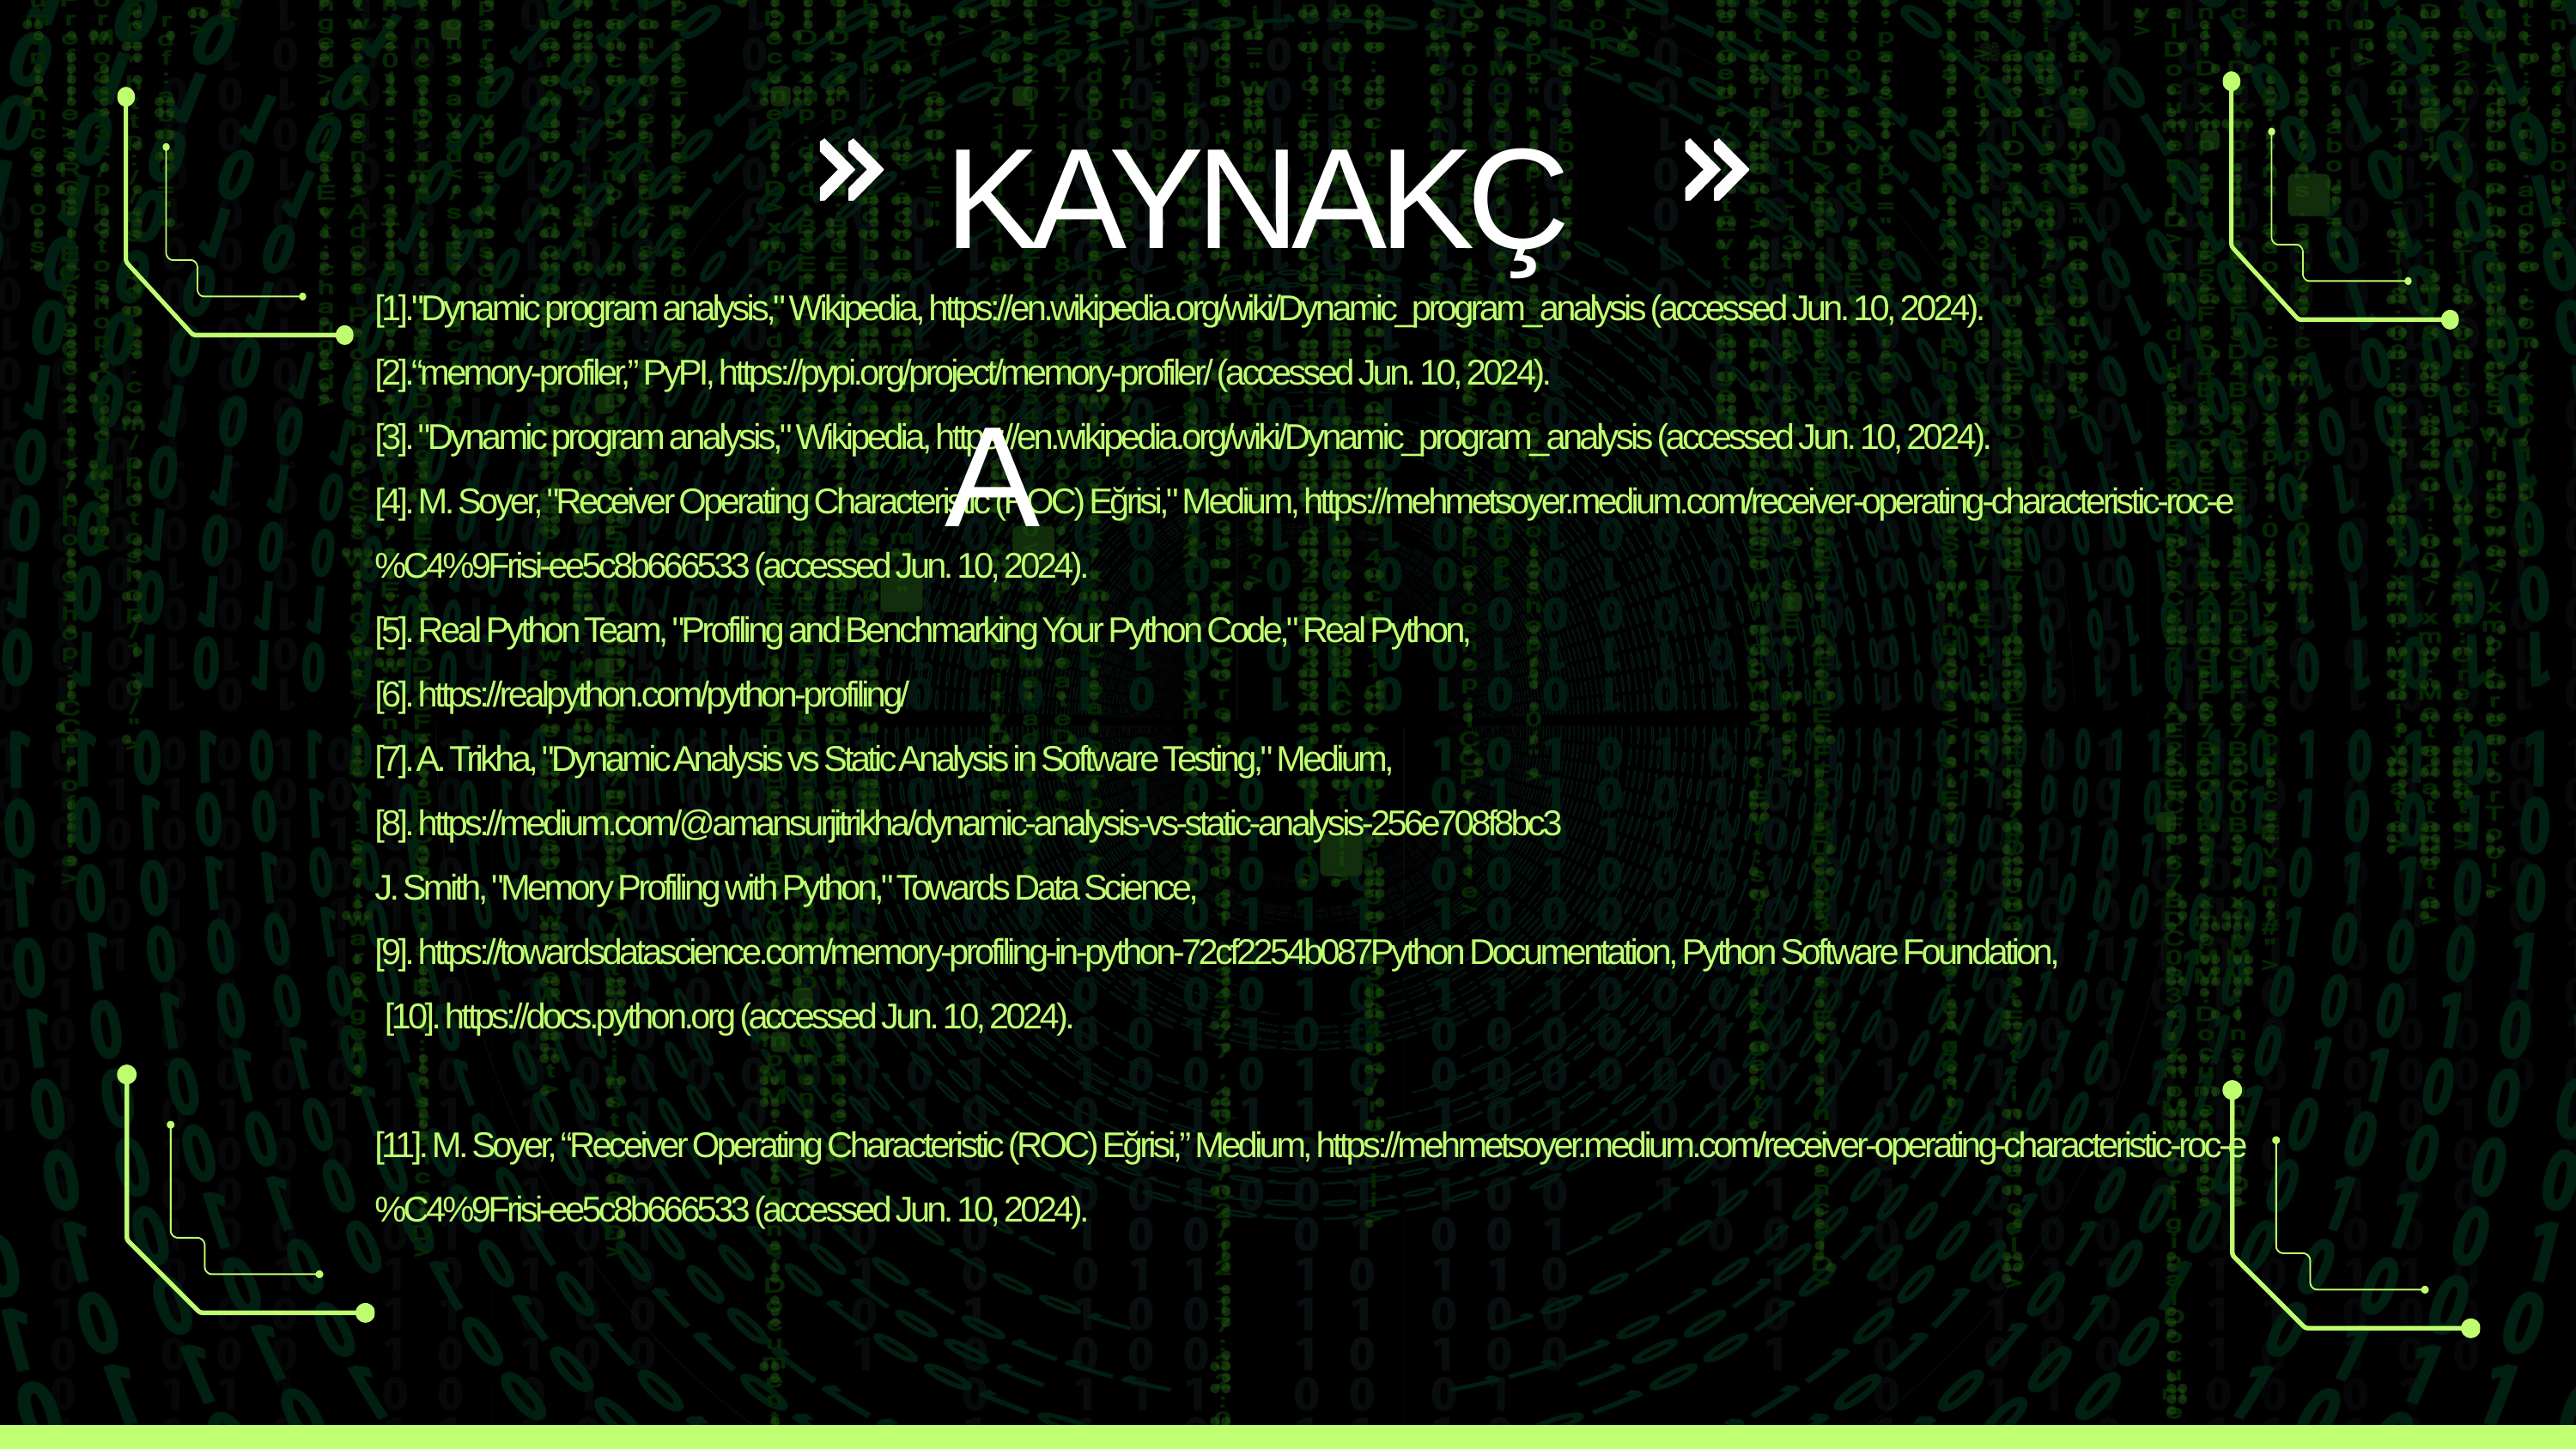

KAYNAKÇA

[1]."Dynamic program analysis," Wikipedia, https://en.wikipedia.org/wiki/Dynamic_program_analysis (accessed Jun. 10, 2024).
[2].“memory-profiler,” PyPI, https://pypi.org/project/memory-profiler/ (accessed Jun. 10, 2024).
[3]. "Dynamic program analysis," Wikipedia, https://en.wikipedia.org/wiki/Dynamic_program_analysis (accessed Jun. 10, 2024).
[4]. M. Soyer, "Receiver Operating Characteristic (ROC) Eğrisi," Medium, https://mehmetsoyer.medium.com/receiver-operating-characteristic-roc-e%C4%9Frisi-ee5c8b666533 (accessed Jun. 10, 2024).
[5]. Real Python Team, "Profiling and Benchmarking Your Python Code," Real Python,
[6]. https://realpython.com/python-profiling/
[7]. A. Trikha, "Dynamic Analysis vs Static Analysis in Software Testing," Medium,
[8]. https://medium.com/@amansurjitrikha/dynamic-analysis-vs-static-analysis-256e708f8bc3
J. Smith, "Memory Profiling with Python," Towards Data Science,
[9]. https://towardsdatascience.com/memory-profiling-in-python-72cf2254b087Python Documentation, Python Software Foundation,
 [10]. https://docs.python.org (accessed Jun. 10, 2024).

[11]. M. Soyer, “Receiver Operating Characteristic (ROC) Eğrisi,” Medium, https://mehmetsoyer.medium.com/receiver-operating-characteristic-roc-e%C4%9Frisi-ee5c8b666533 (accessed Jun. 10, 2024).